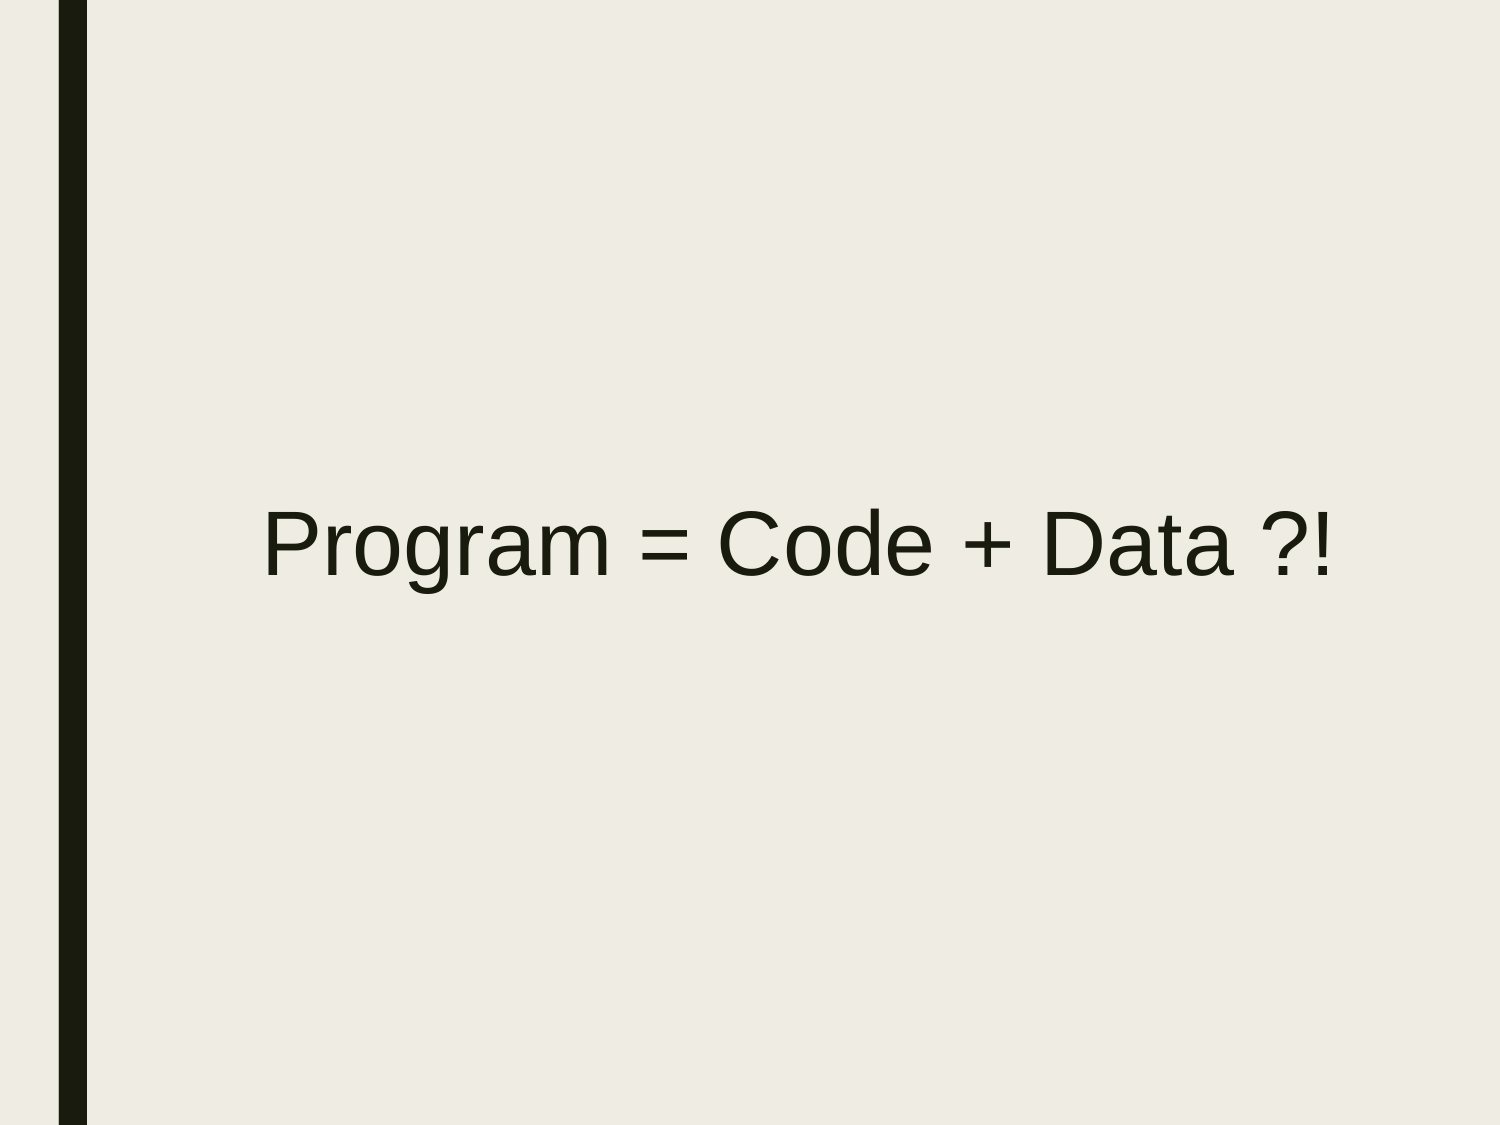

# Program = Code + Data ?!